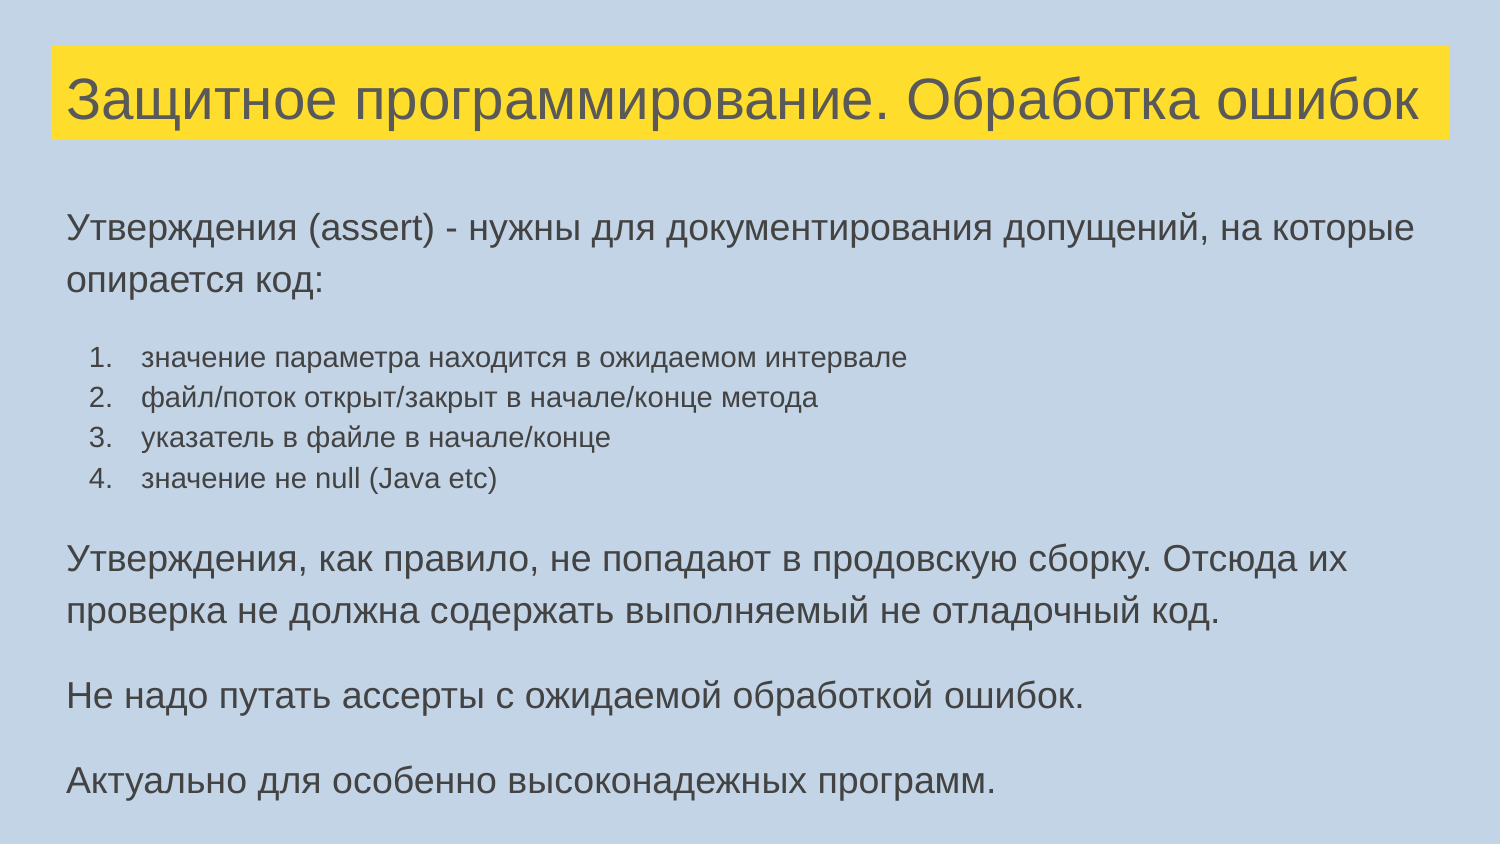

# Защитное программирование. Обработка ошибок
Утверждения (assert) - нужны для документирования допущений, на которые опирается код:
значение параметра находится в ожидаемом интервале
файл/поток открыт/закрыт в начале/конце метода
указатель в файле в начале/конце
значение не null (Java etc)
Утверждения, как правило, не попадают в продовскую сборку. Отсюда их проверка не должна содержать выполняемый не отладочный код.
Не надо путать ассерты с ожидаемой обработкой ошибок.
Актуально для особенно высоконадежных программ.